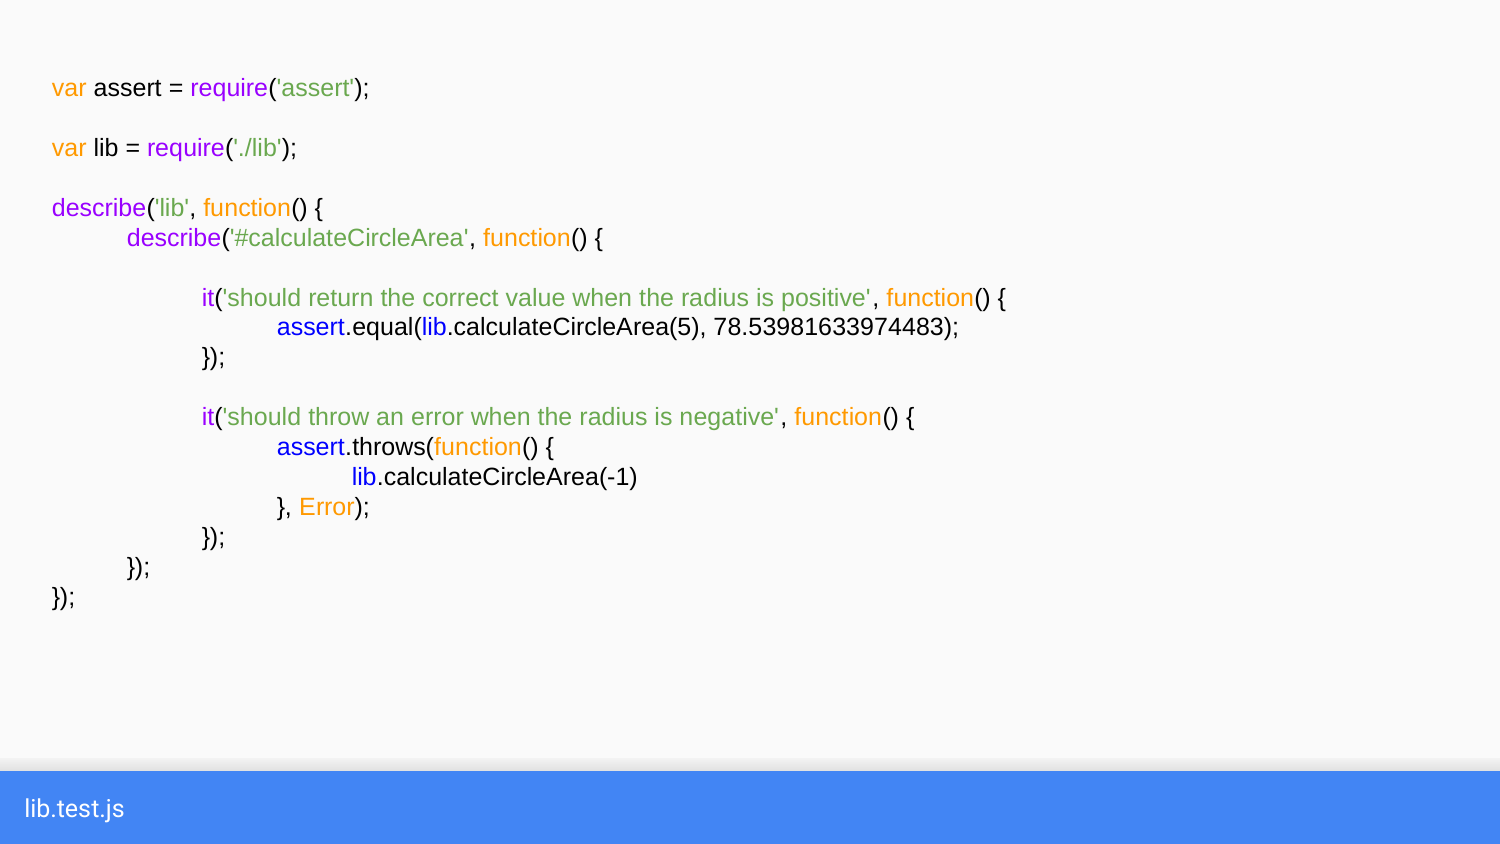

var assert = require('assert');

var lib = require('./lib');

describe('lib', function() {
describe('#calculateCircleArea', function() {

it('should return the correct value when the radius is positive', function() {
assert.equal(lib.calculateCircleArea(5), 78.53981633974483);
});

it('should throw an error when the radius is negative', function() {
assert.throws(function() {
lib.calculateCircleArea(-1)
}, Error);
});
});
});
lib.test.js